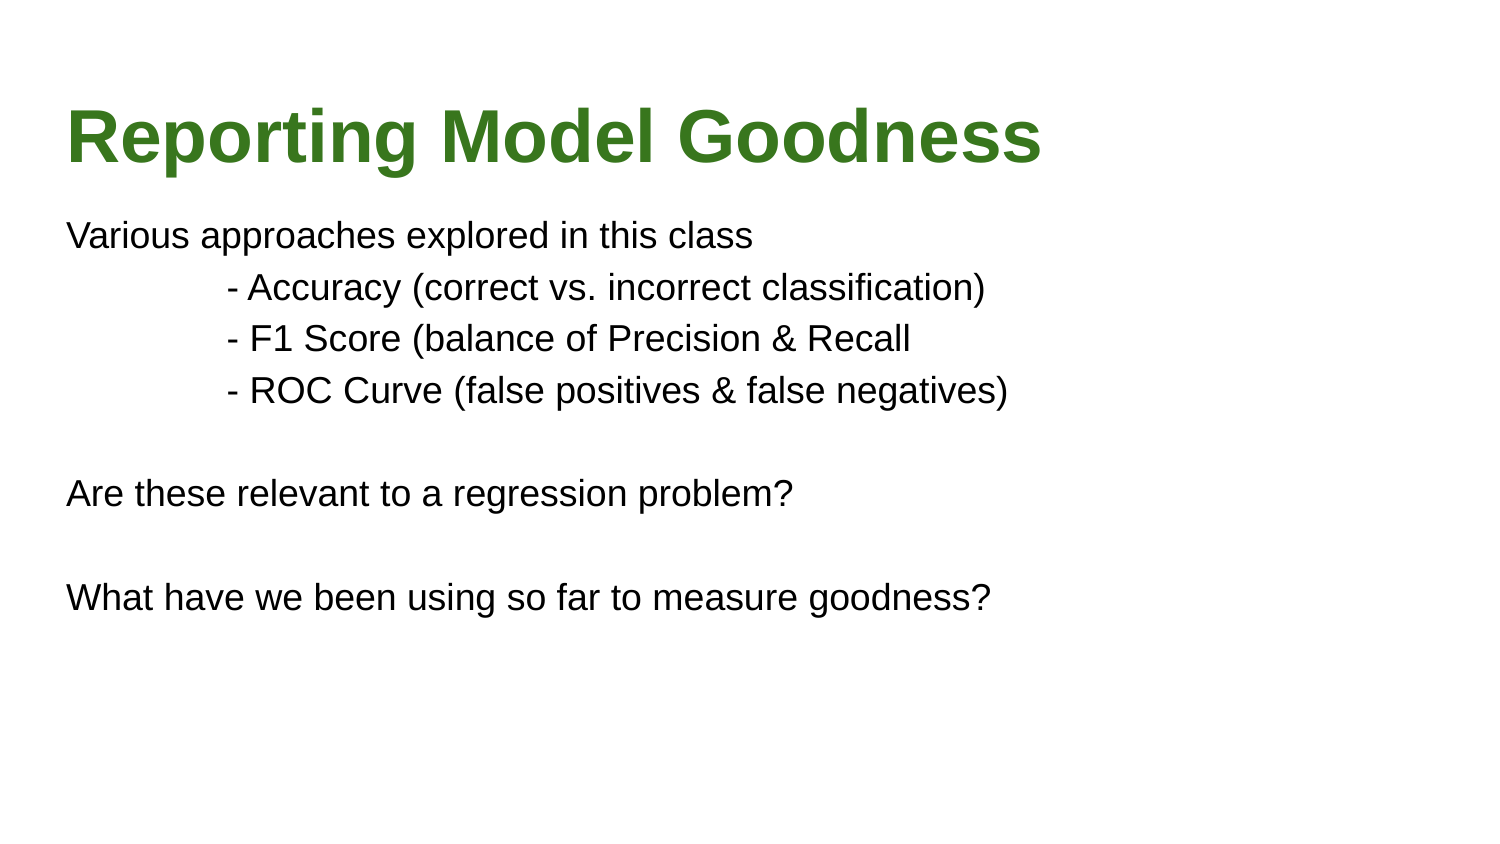

# Reporting Model Goodness
Various approaches explored in this class
	 - Accuracy (correct vs. incorrect classification)
	 - F1 Score (balance of Precision & Recall
	 - ROC Curve (false positives & false negatives)

Are these relevant to a regression problem?

What have we been using so far to measure goodness?